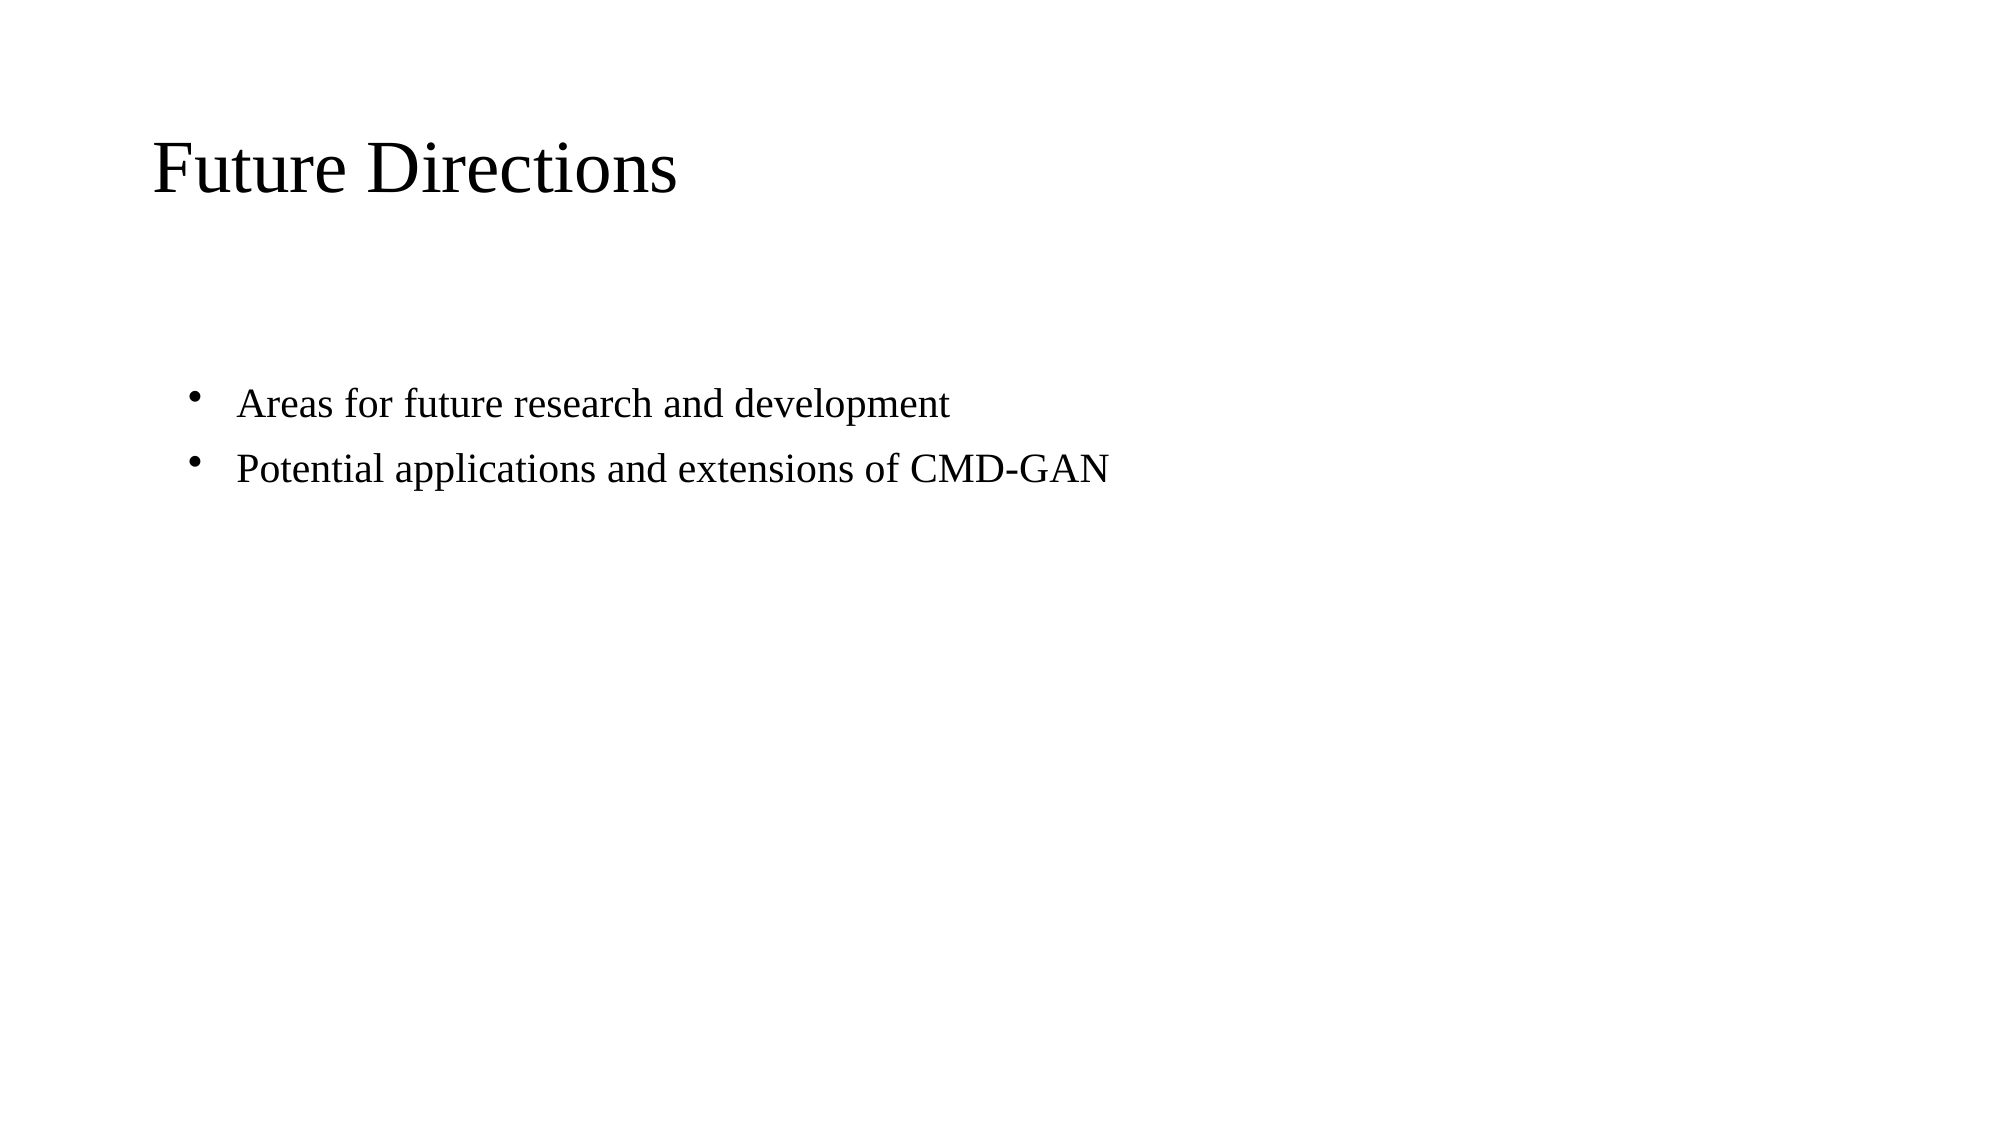

# Future Directions

 Areas for future research and development
 Potential applications and extensions of CMD-GAN